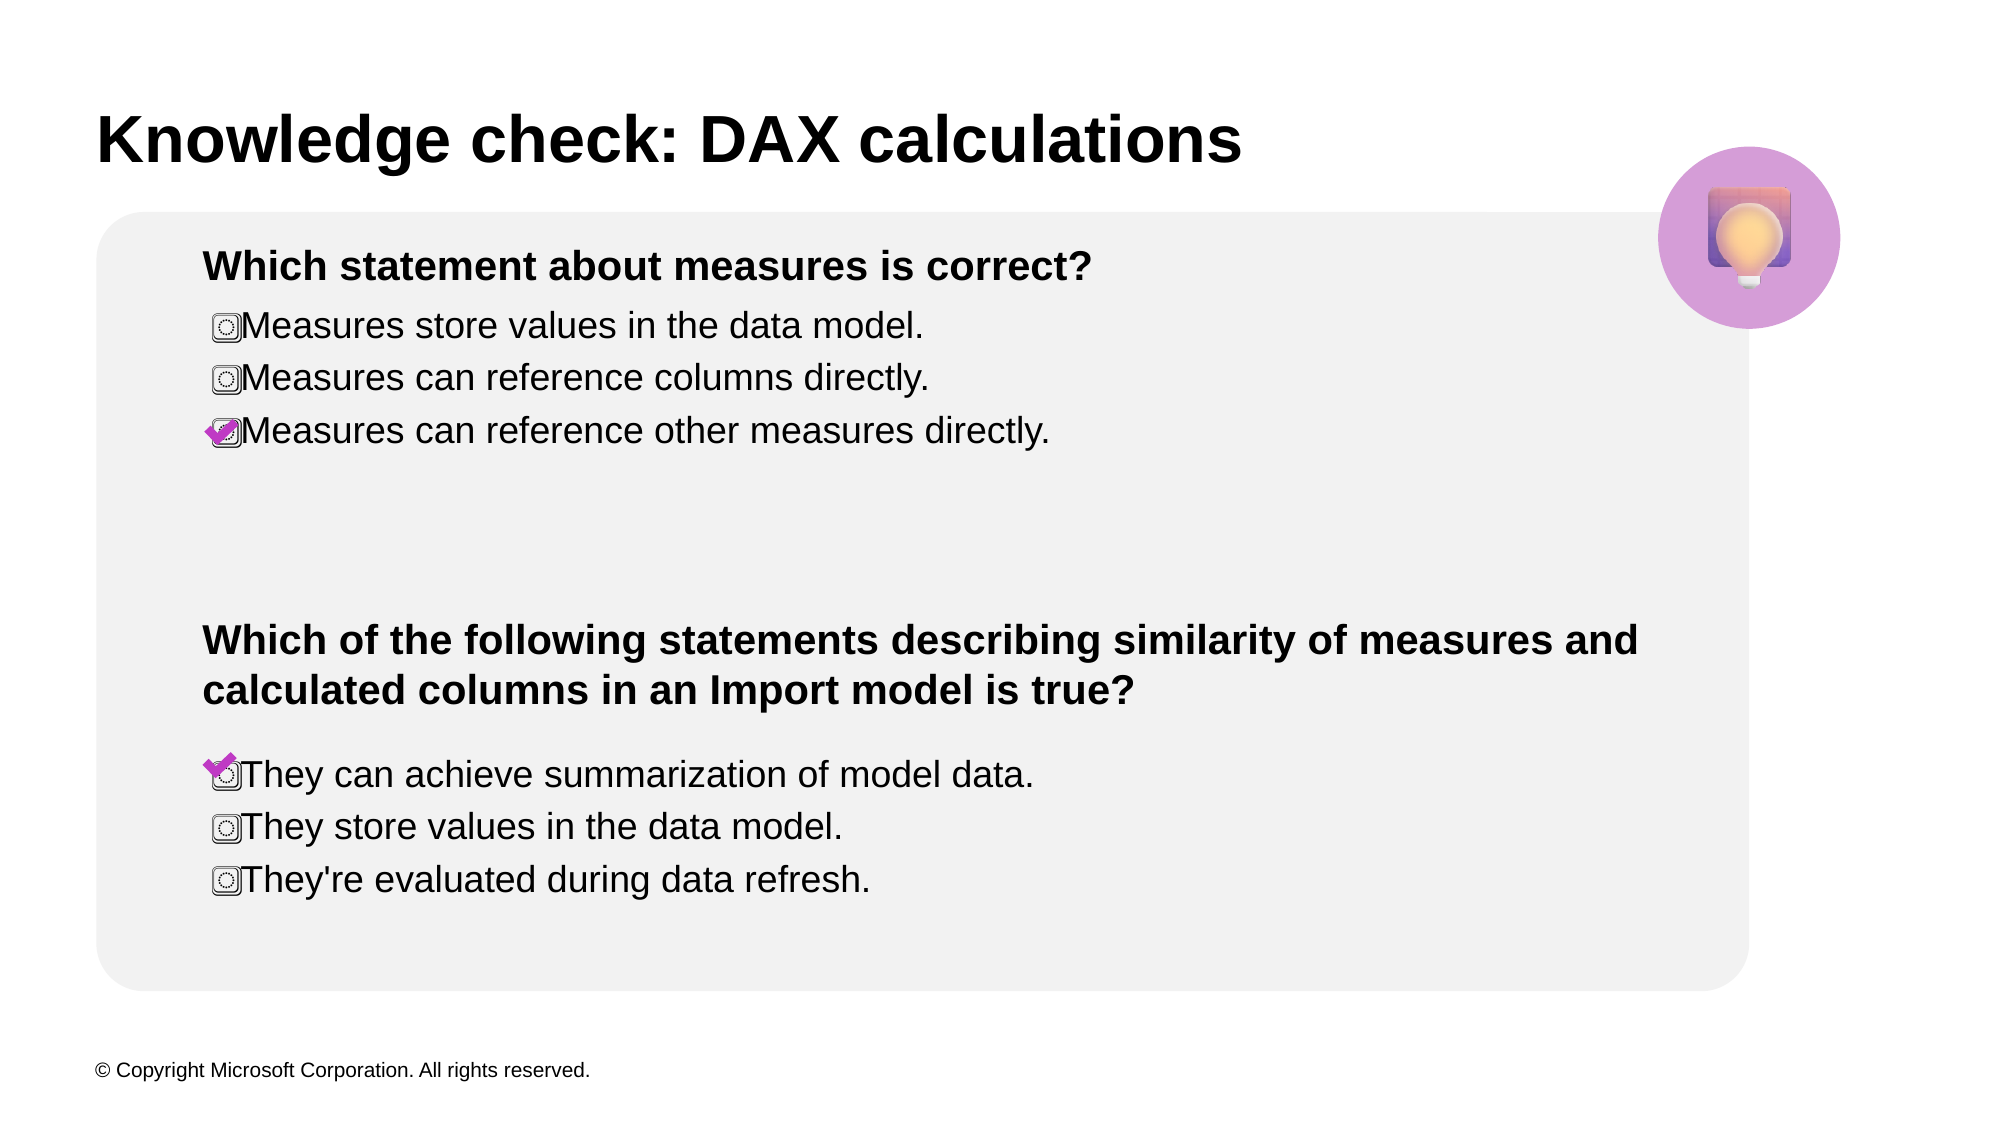

# Knowledge check: DAX calculations
Which statement about measures is correct?
Measures store values in the data model.
Measures can reference columns directly.
Measures can reference other measures directly.

Which of the following statements describing similarity of measures and calculated columns in an Import model is true?
They can achieve summarization of model data.
They store values in the data model.
They're evaluated during data refresh.